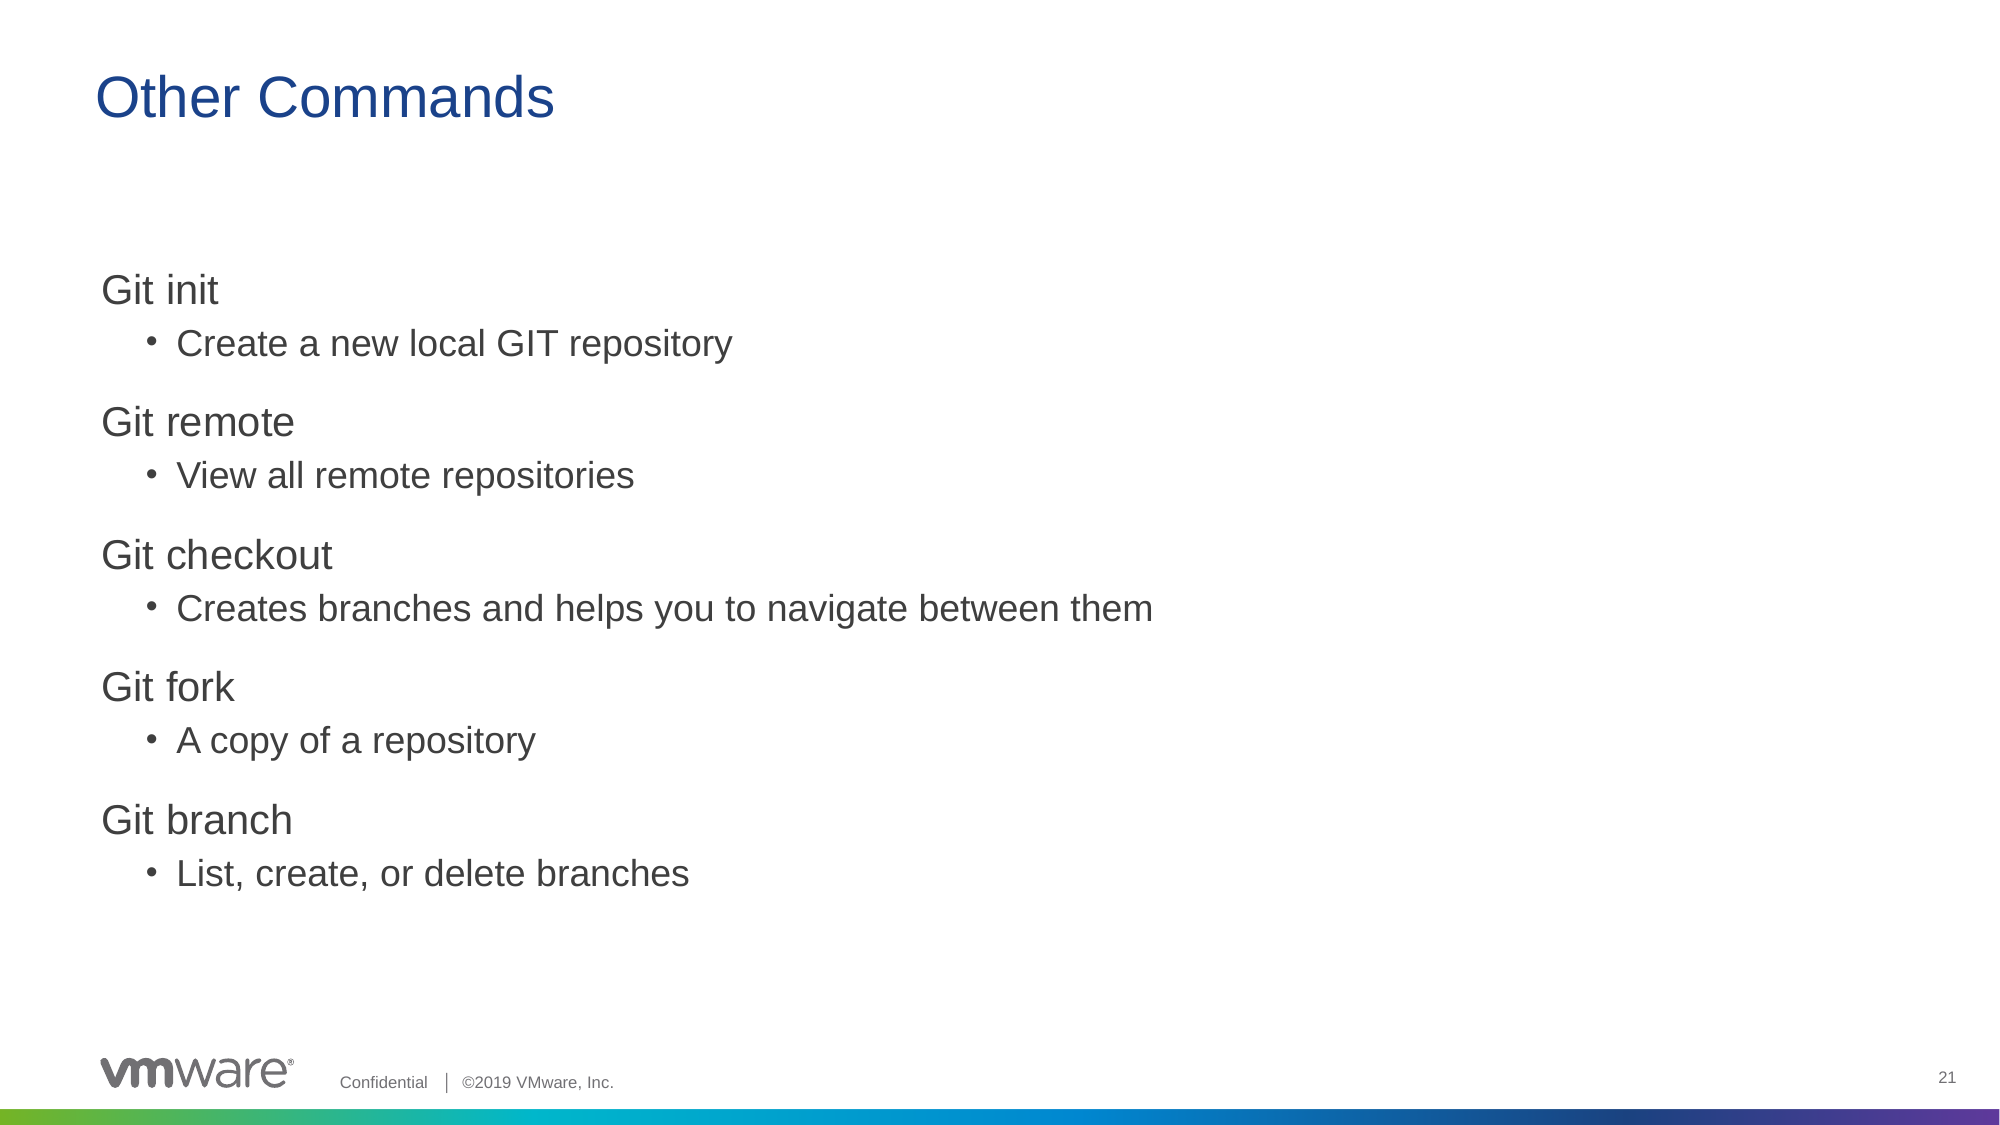

# Other Commands
Git init
Create a new local GIT repository
Git remote
View all remote repositories
Git checkout
Creates branches and helps you to navigate between them
Git fork
A copy of a repository
Git branch
List, create, or delete branches